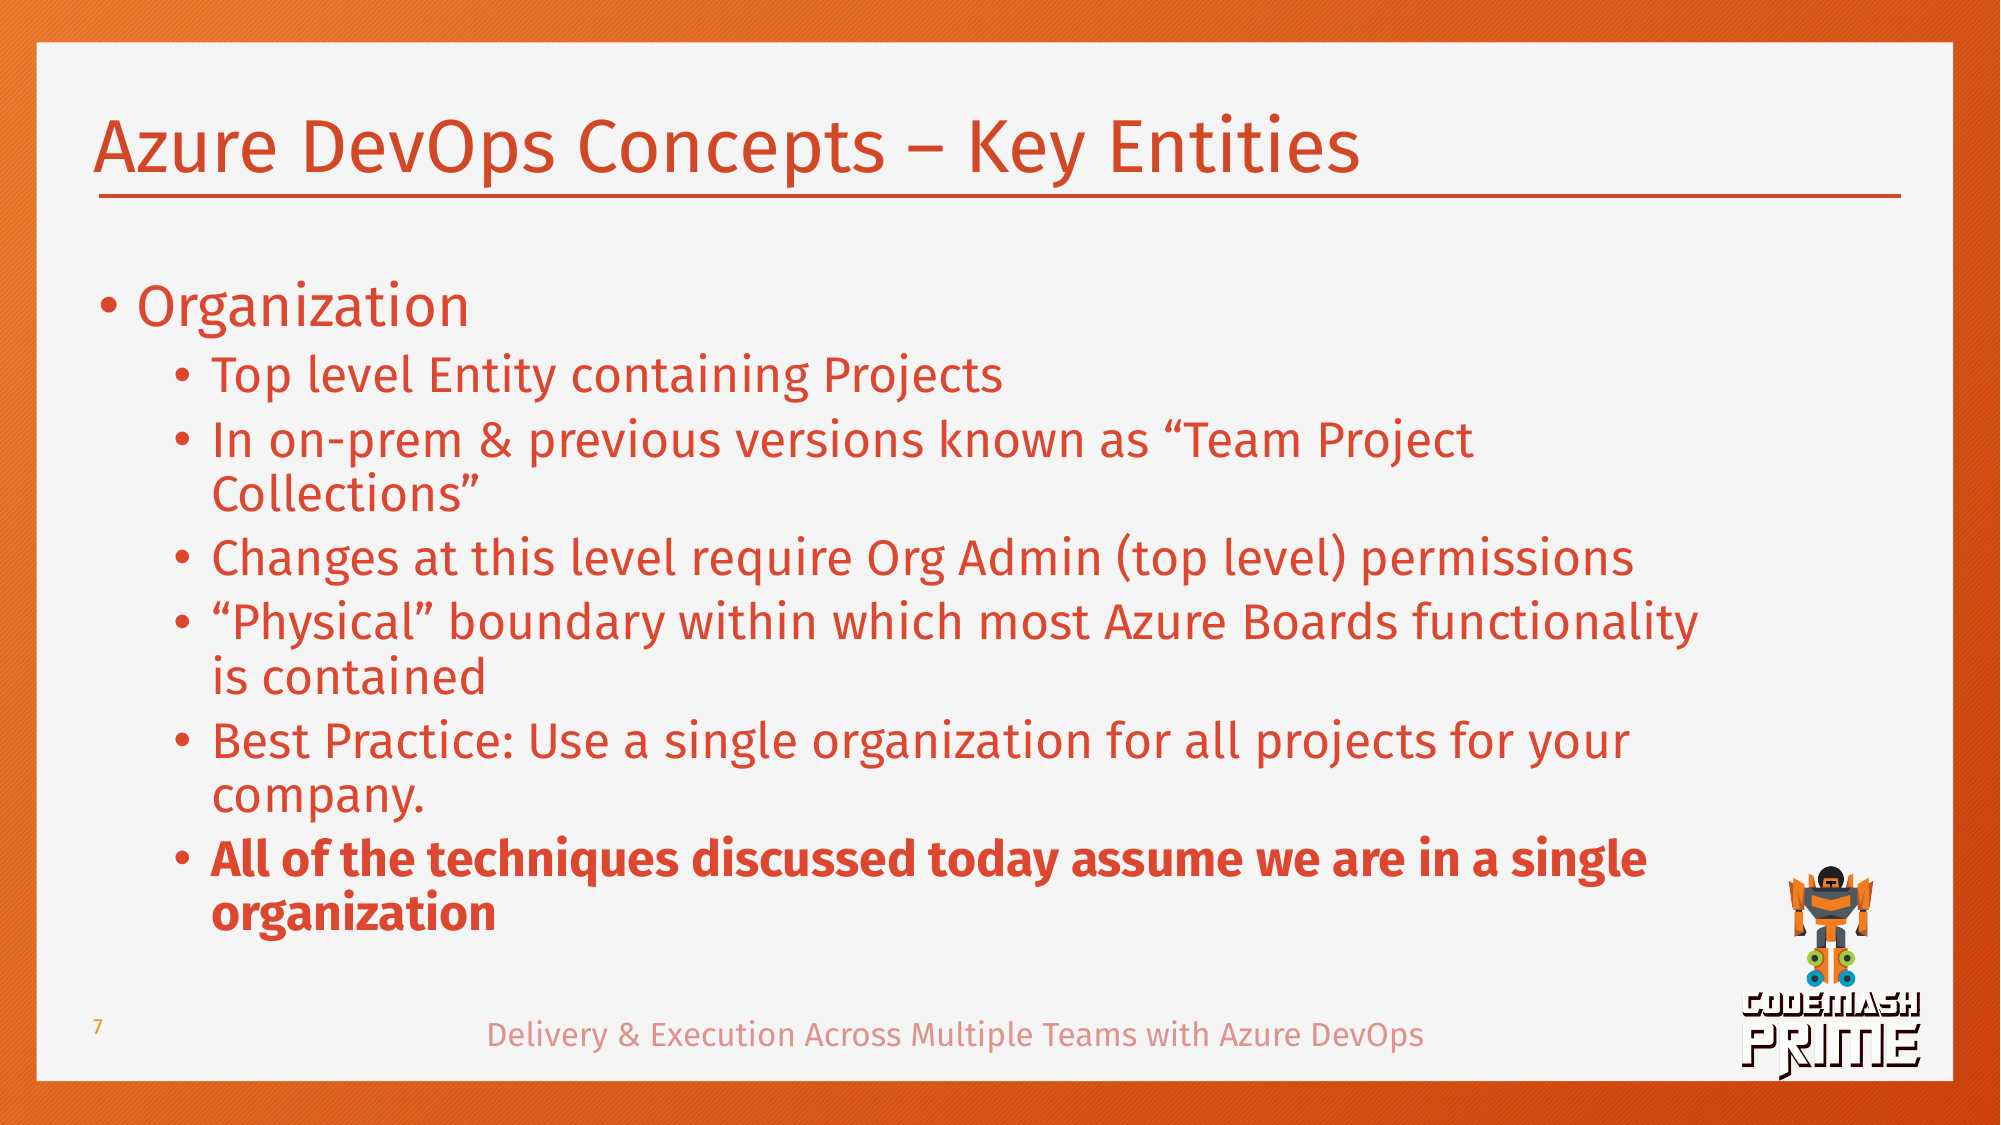

# Azure DevOps Concepts – Key Entities
Organization
Top level Entity containing Projects
In on-prem & previous versions known as “Team Project Collections”
Changes at this level require Org Admin (top level) permissions
“Physical” boundary within which most Azure Boards functionality is contained
Best Practice: Use a single organization for all projects for your company.
All of the techniques discussed today assume we are in a single organization

Delivery & Execution Across Multiple Teams with Azure DevOps